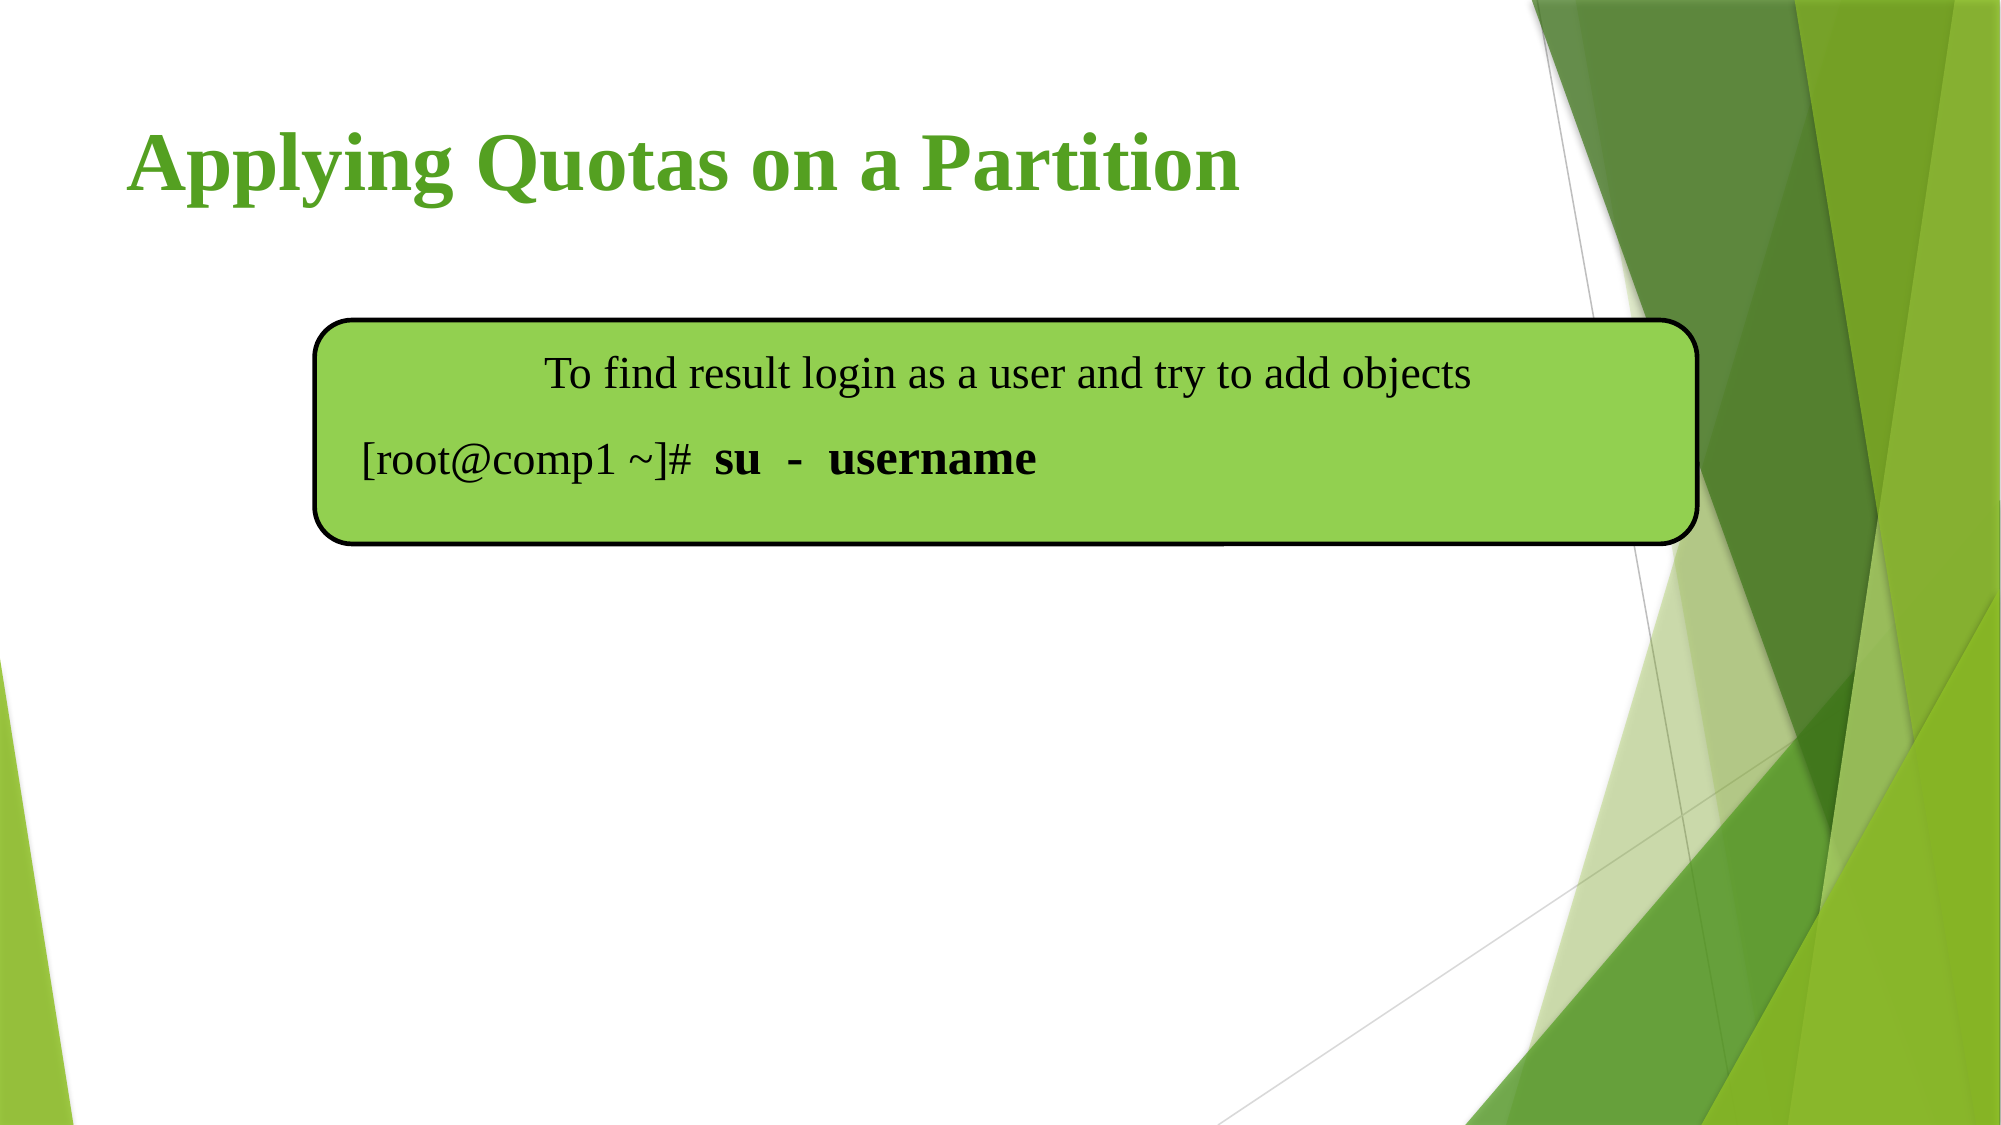

# Applying Quotas on a Partition

To find result login as a user and try to add objects
[root@comp1 ~]#  su  -  username